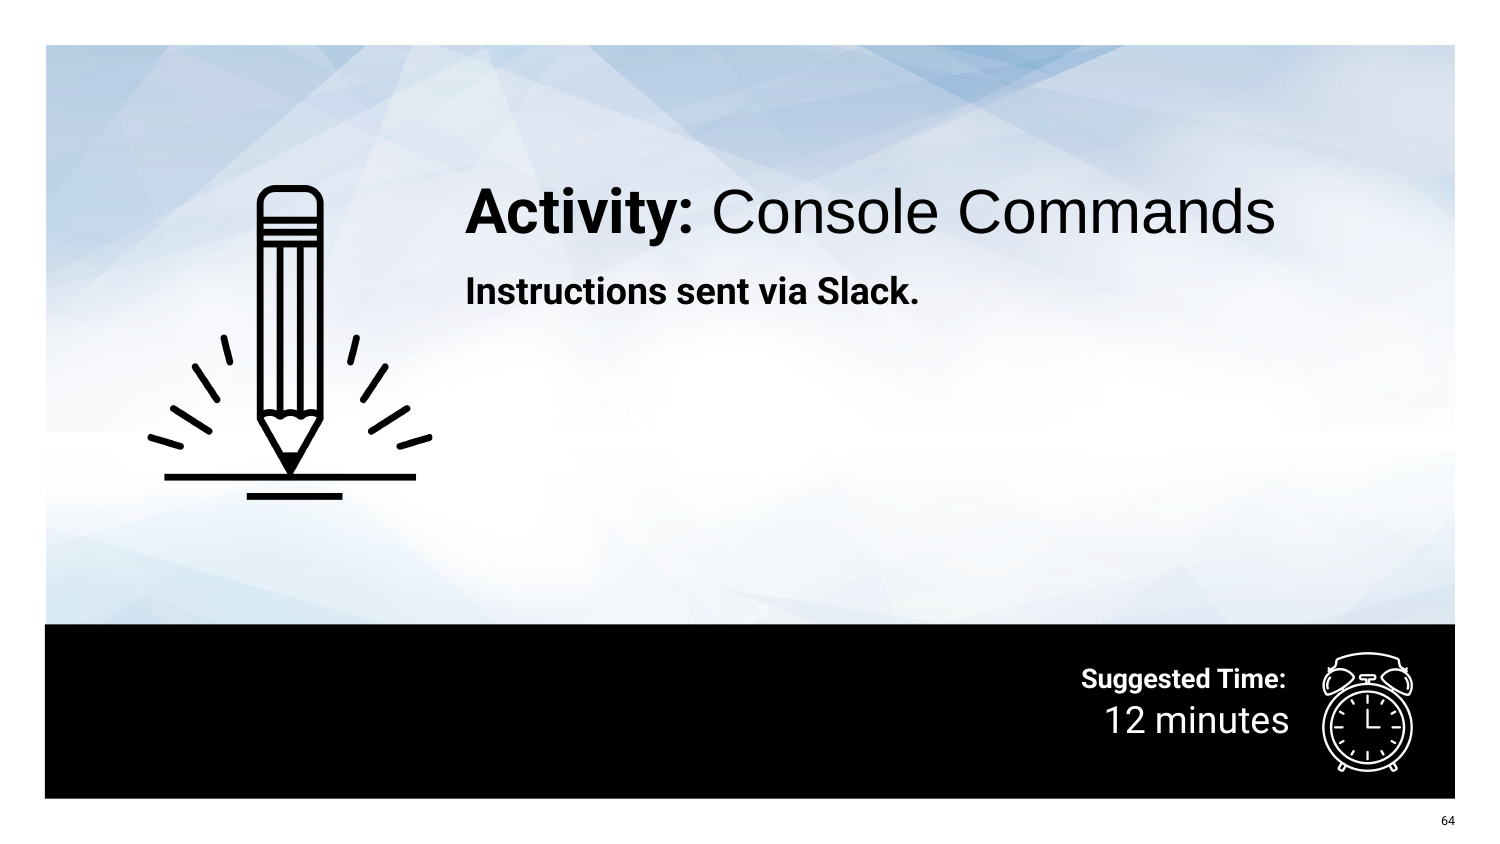

Activity: Console Commands
Instructions sent via Slack.
# 12 minutes